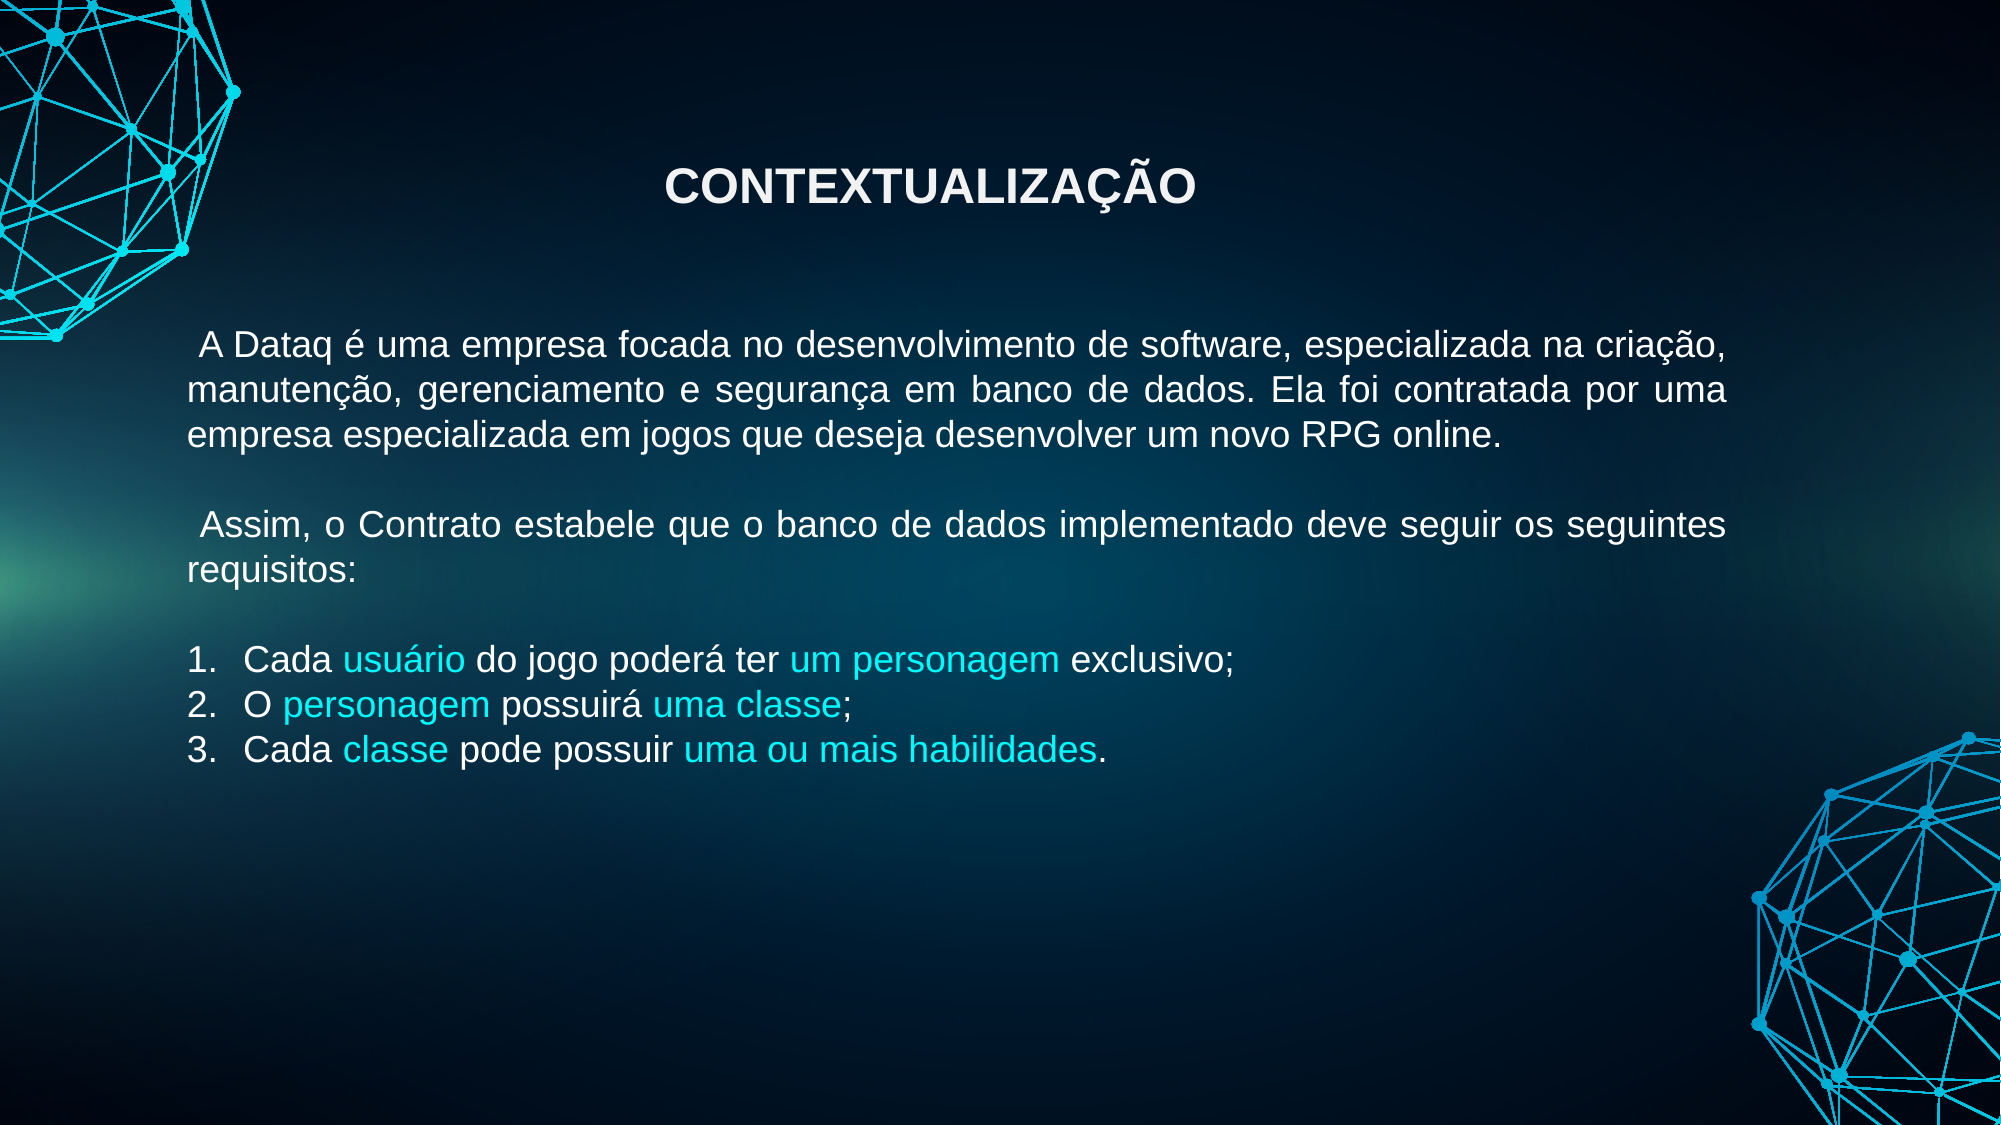

CONTEXTUALIZAÇÃO
 A Dataq é uma empresa focada no desenvolvimento de software, especializada na criação, manutenção, gerenciamento e segurança em banco de dados. Ela foi contratada por uma empresa especializada em jogos que deseja desenvolver um novo RPG online.

 Assim, o Contrato estabele que o banco de dados implementado deve seguir os seguintes requisitos:

Cada usuário do jogo poderá ter um personagem exclusivo;
O personagem possuirá uma classe;
Cada classe pode possuir uma ou mais habilidades.